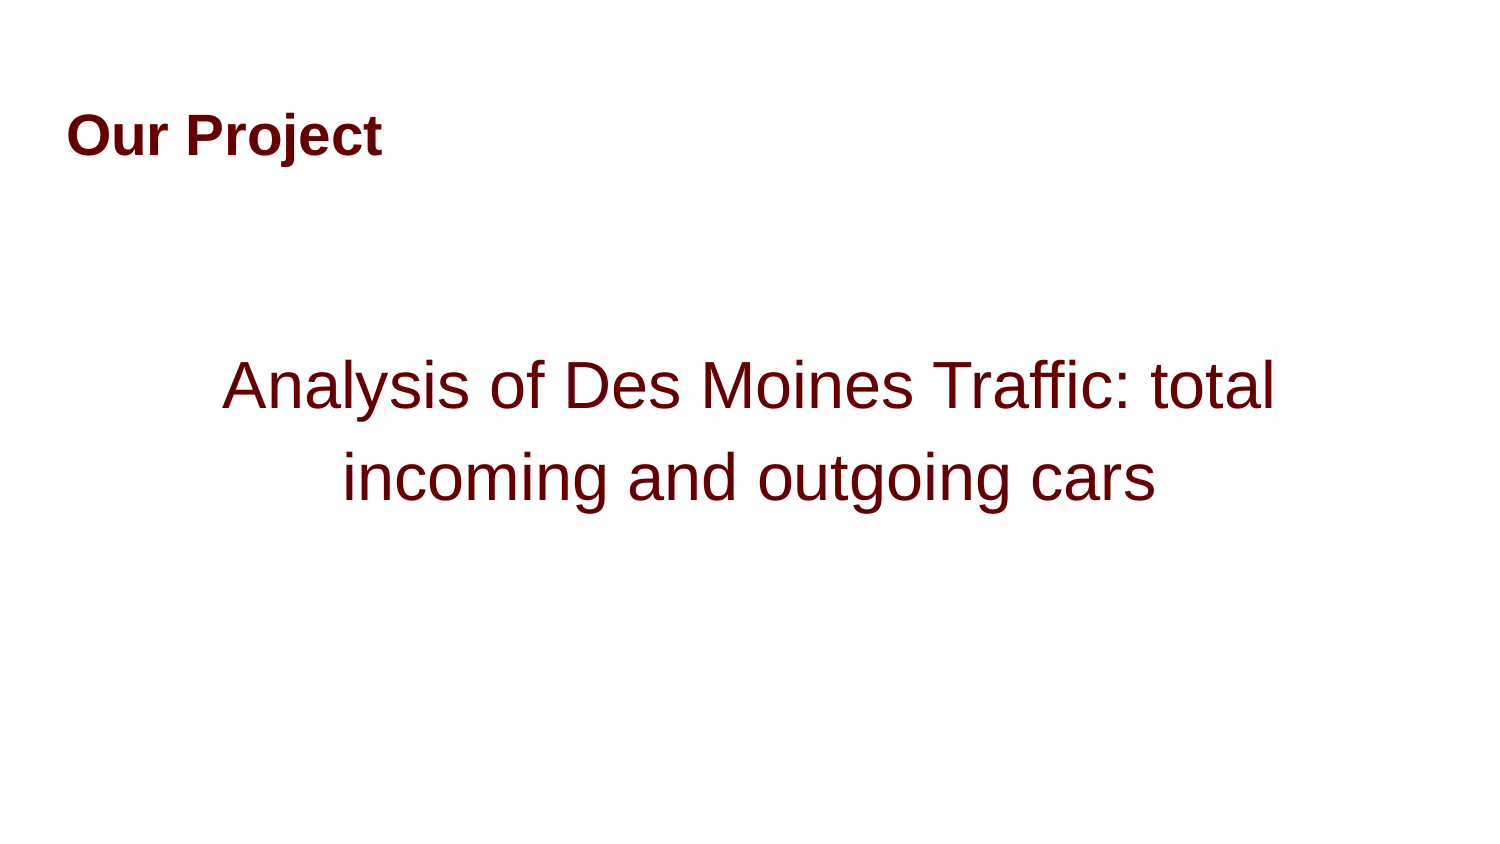

Our Project
# Analysis of Des Moines Traffic: total incoming and outgoing cars